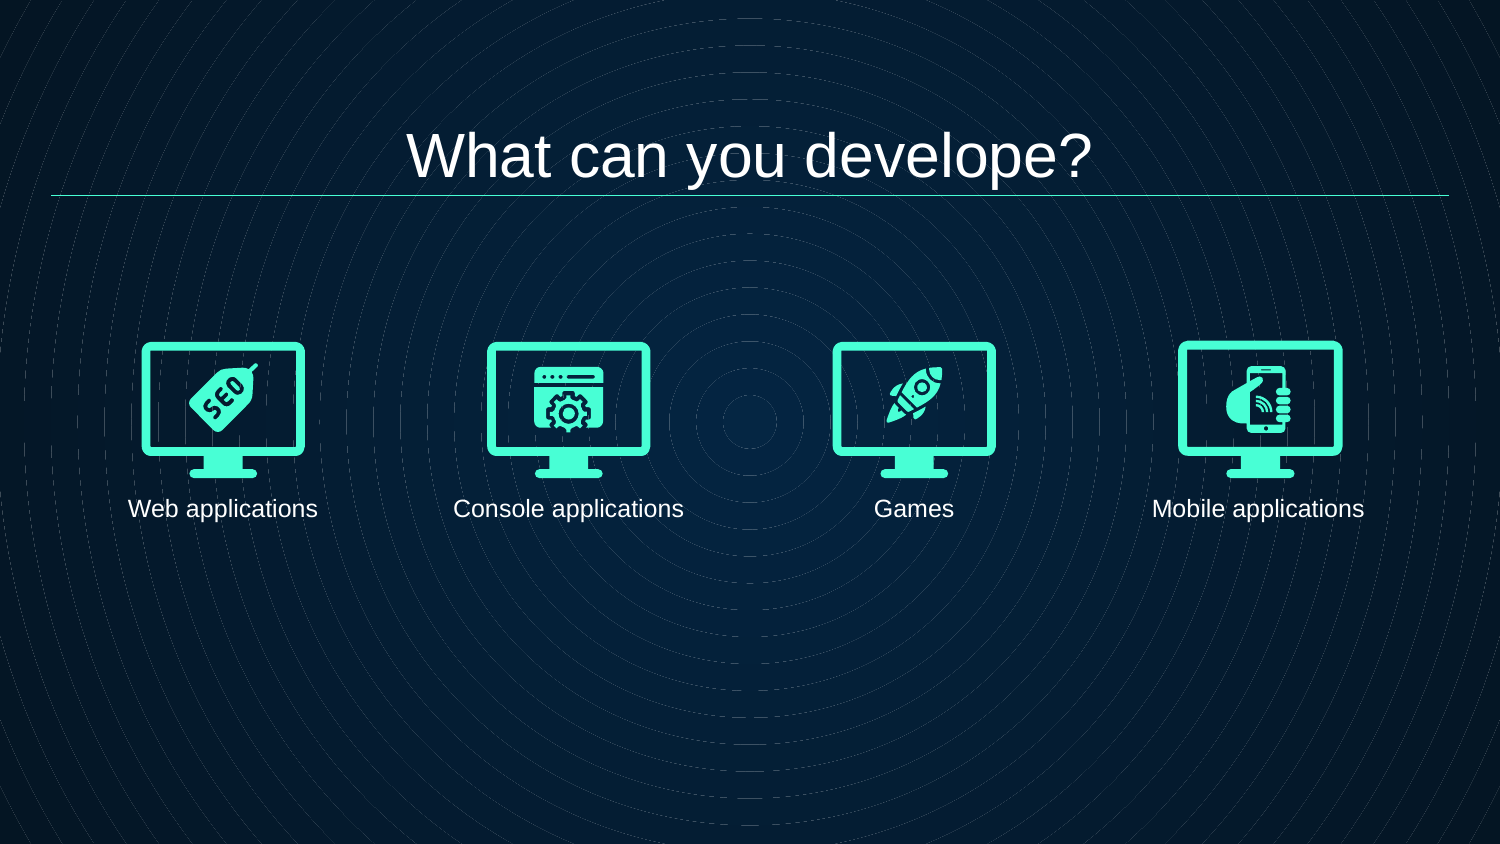

What can you develope?

# Web applications
Console applications
Games
Mobile applications